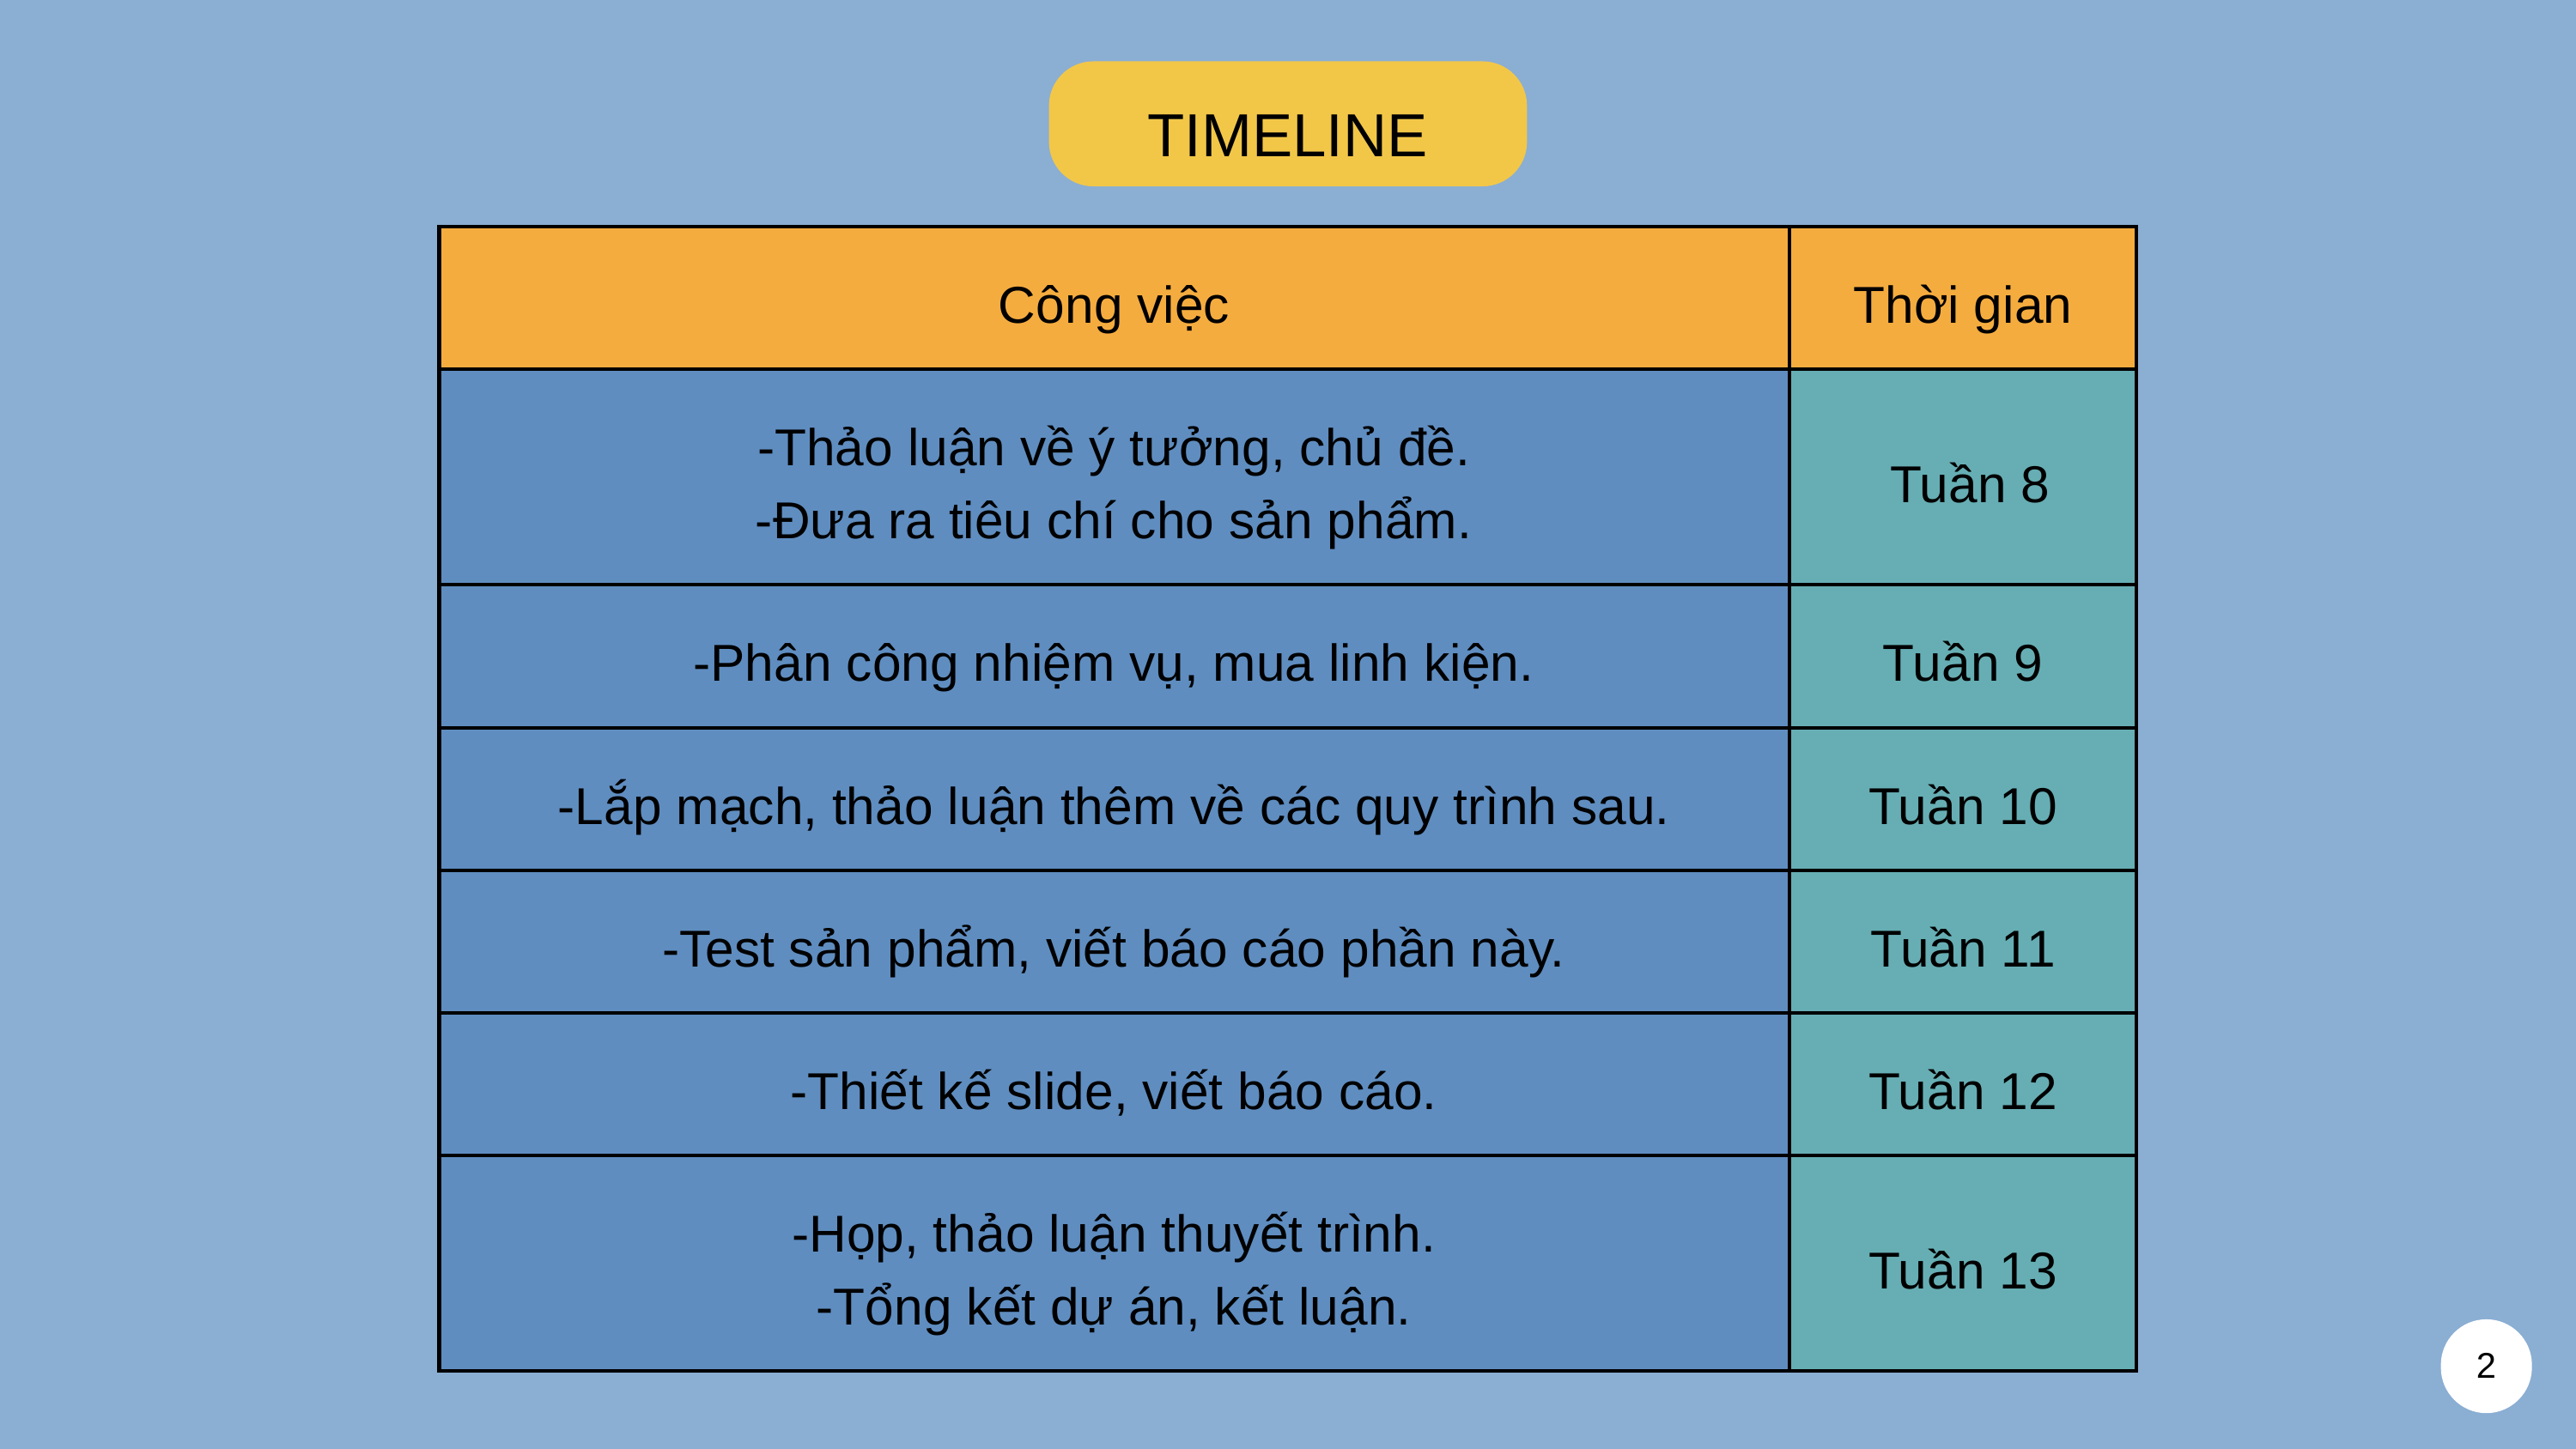

TIMELINE
| Công việc | Thời gian |
| --- | --- |
| -Thảo luận về ý tưởng, chủ đề. -Đưa ra tiêu chí cho sản phẩm. | Tuần 8 |
| -Phân công nhiệm vụ, mua linh kiện. | Tuần 9 |
| -Lắp mạch, thảo luận thêm về các quy trình sau. | Tuần 10 |
| -Test sản phẩm, viết báo cáo phần này. | Tuần 11 |
| -Thiết kế slide, viết báo cáo. | Tuần 12 |
| -Họp, thảo luận thuyết trình. -Tổng kết dự án, kết luận. | Tuần 13 |

2